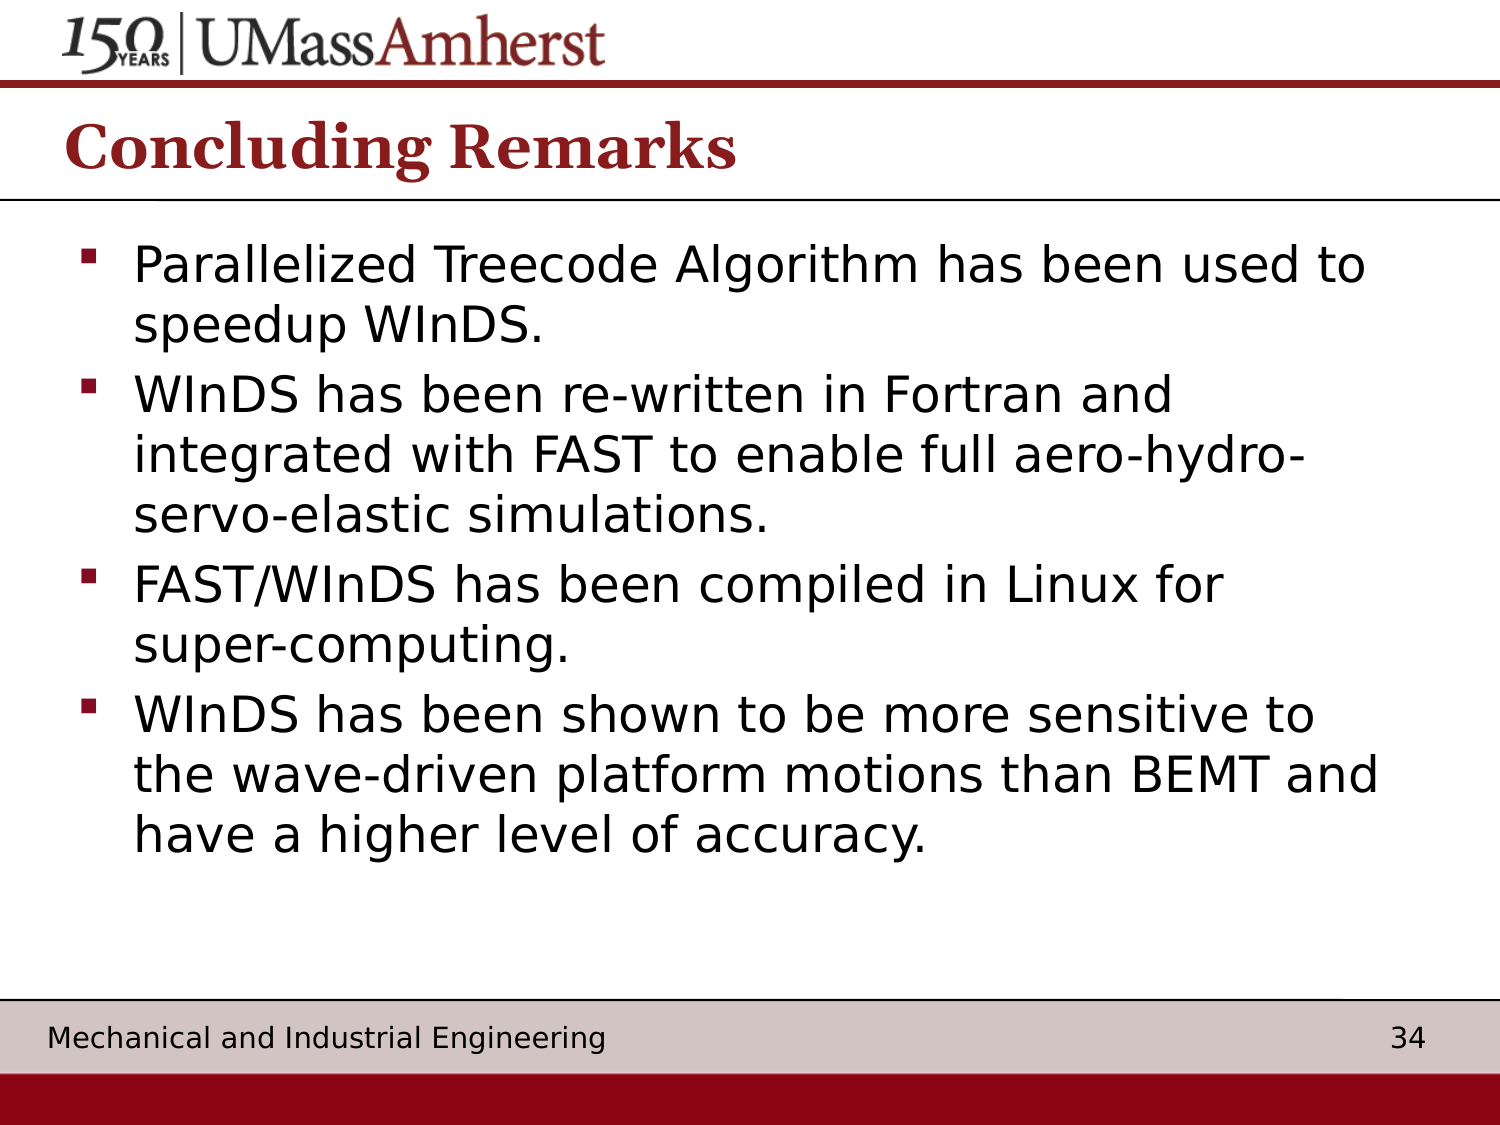

# Concluding Remarks
Parallelized Treecode Algorithm has been used to speedup WInDS.
WInDS has been re-written in Fortran and  integrated with FAST to enable full aero-hydro-servo-elastic simulations.
FAST/WInDS has been compiled in Linux for super-computing.
WInDS has been shown to be more sensitive to the wave-driven platform motions than BEMT and have a higher level of accuracy.